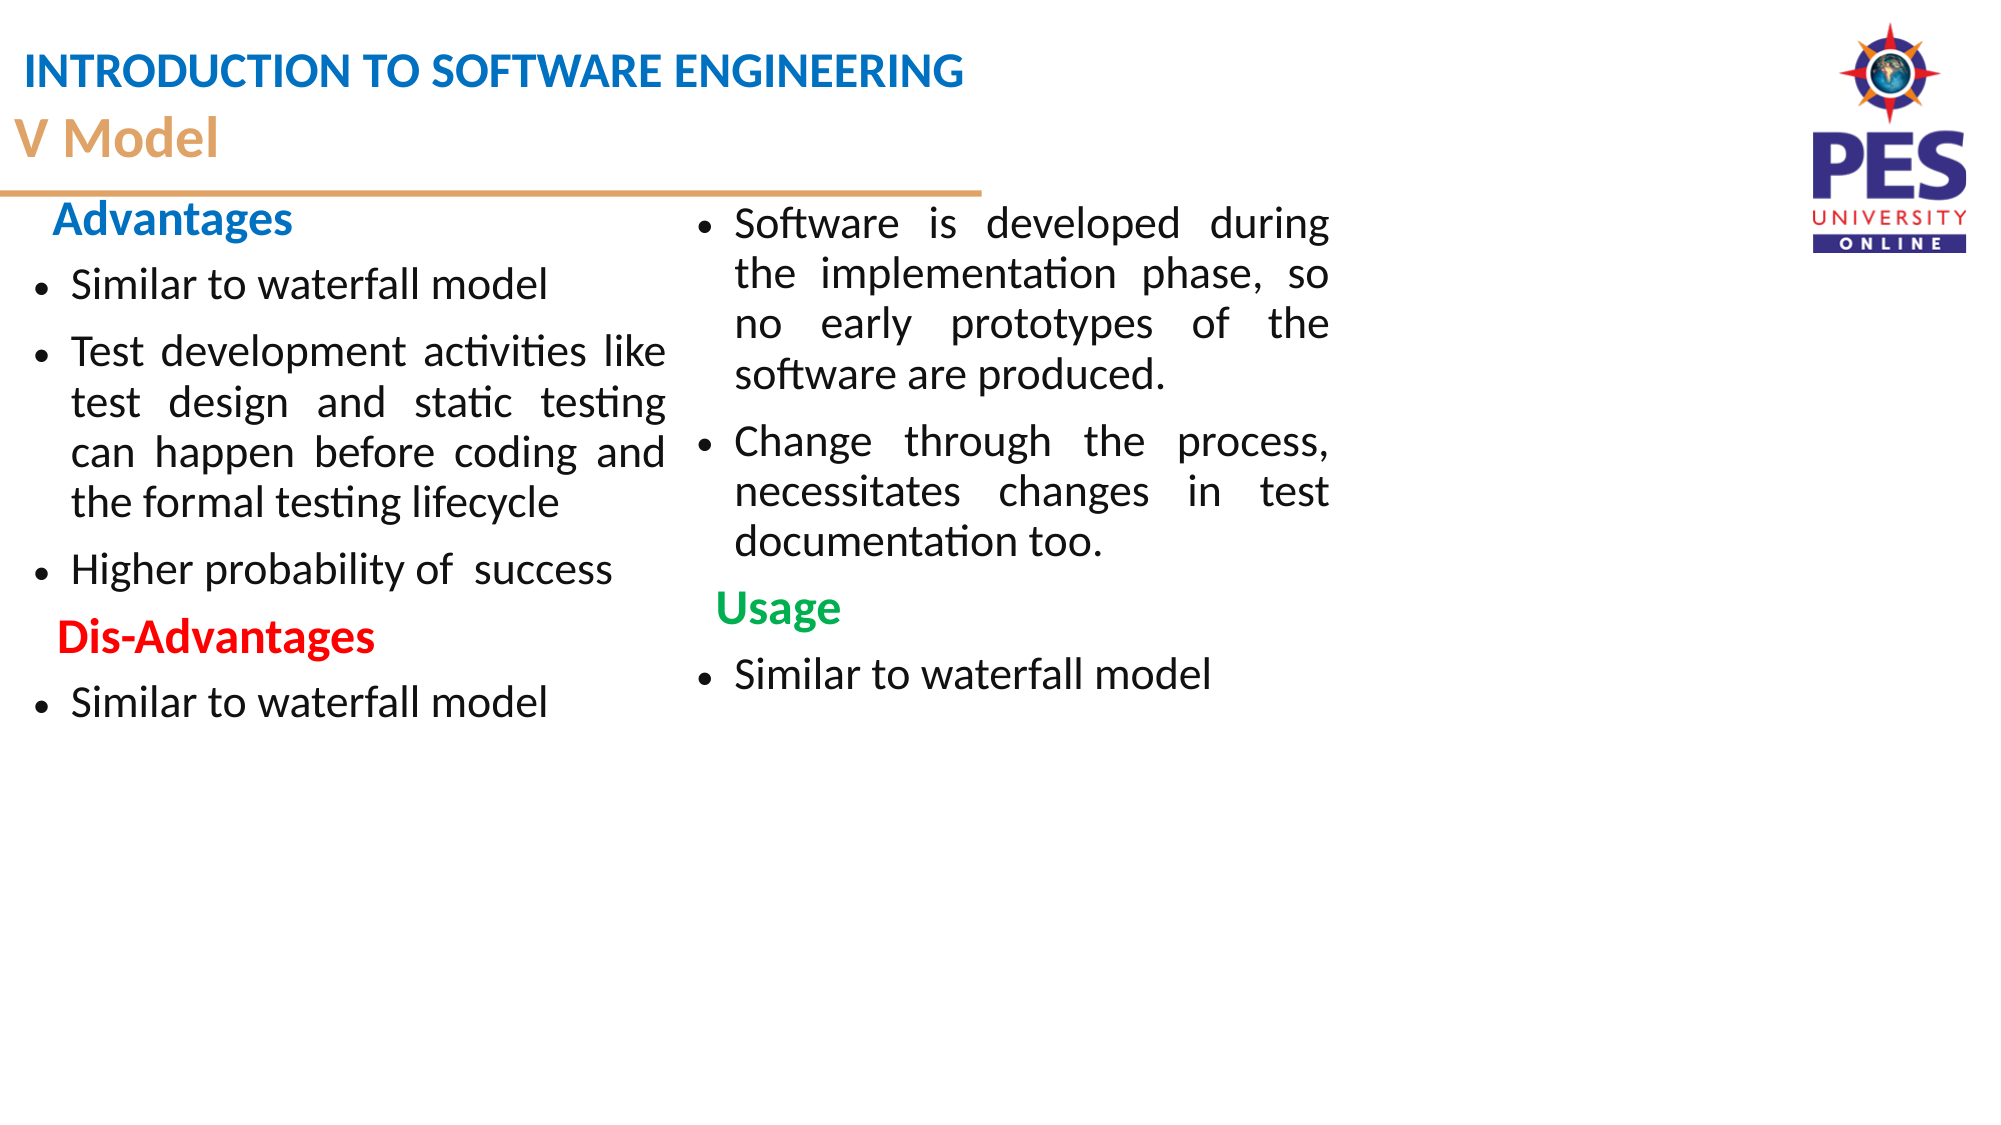

V Model
| Advantages Similar to waterfall model Test development activities like test design and static testing can happen before coding and the formal testing lifecycle Higher probability of success Dis-Advantages Similar to waterfall model | Software is developed during the implementation phase, so no early prototypes of the software are produced. Change through the process, necessitates changes in test documentation too. Usage Similar to waterfall model |
| --- | --- |